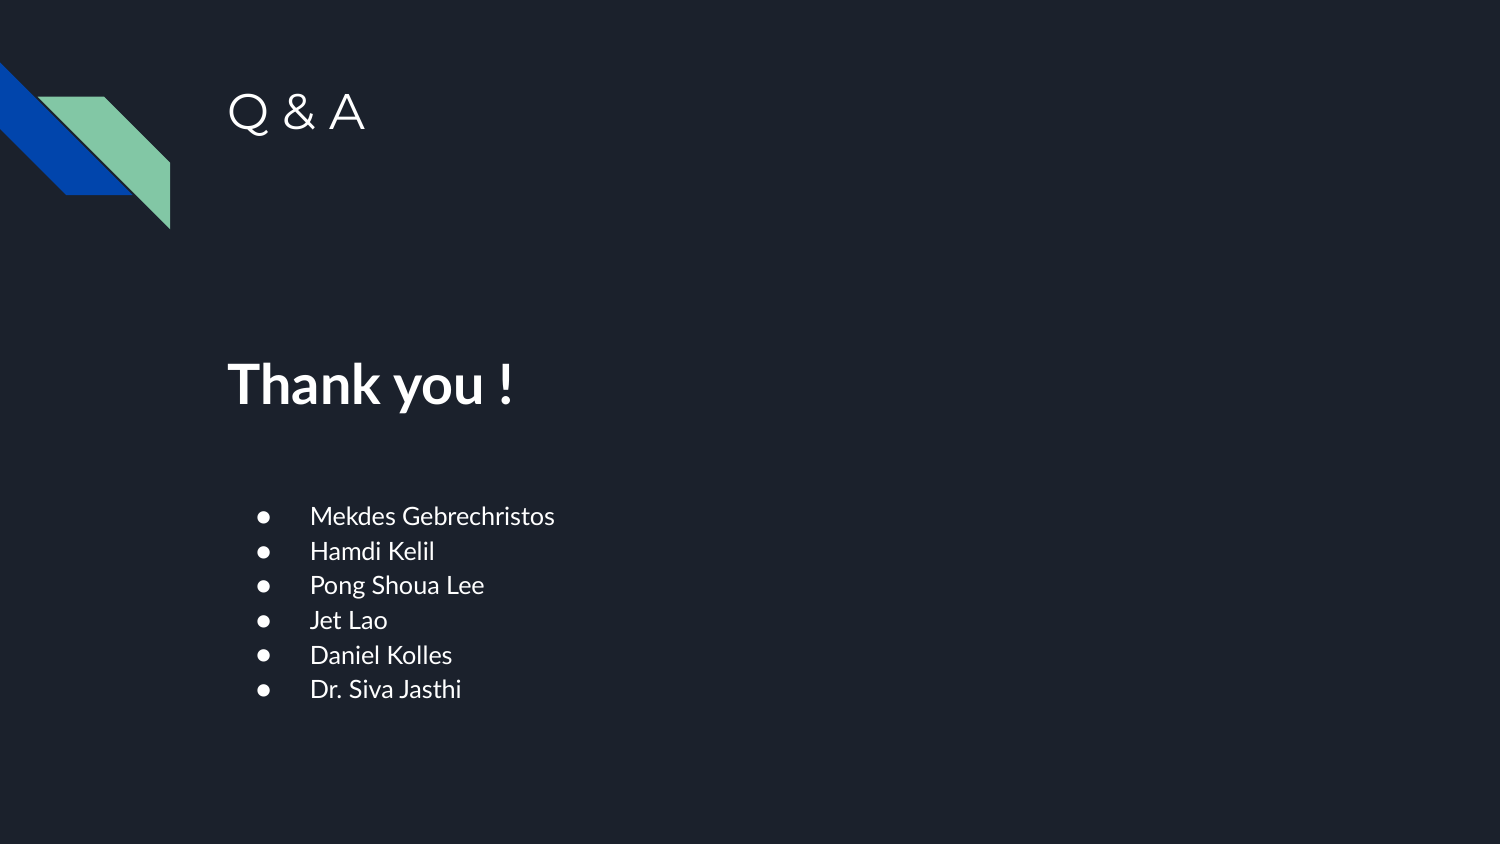

# Q & A
Thank you !

Mekdes Gebrechristos
Hamdi Kelil
Pong Shoua Lee
Jet Lao
Daniel Kolles
Dr. Siva Jasthi